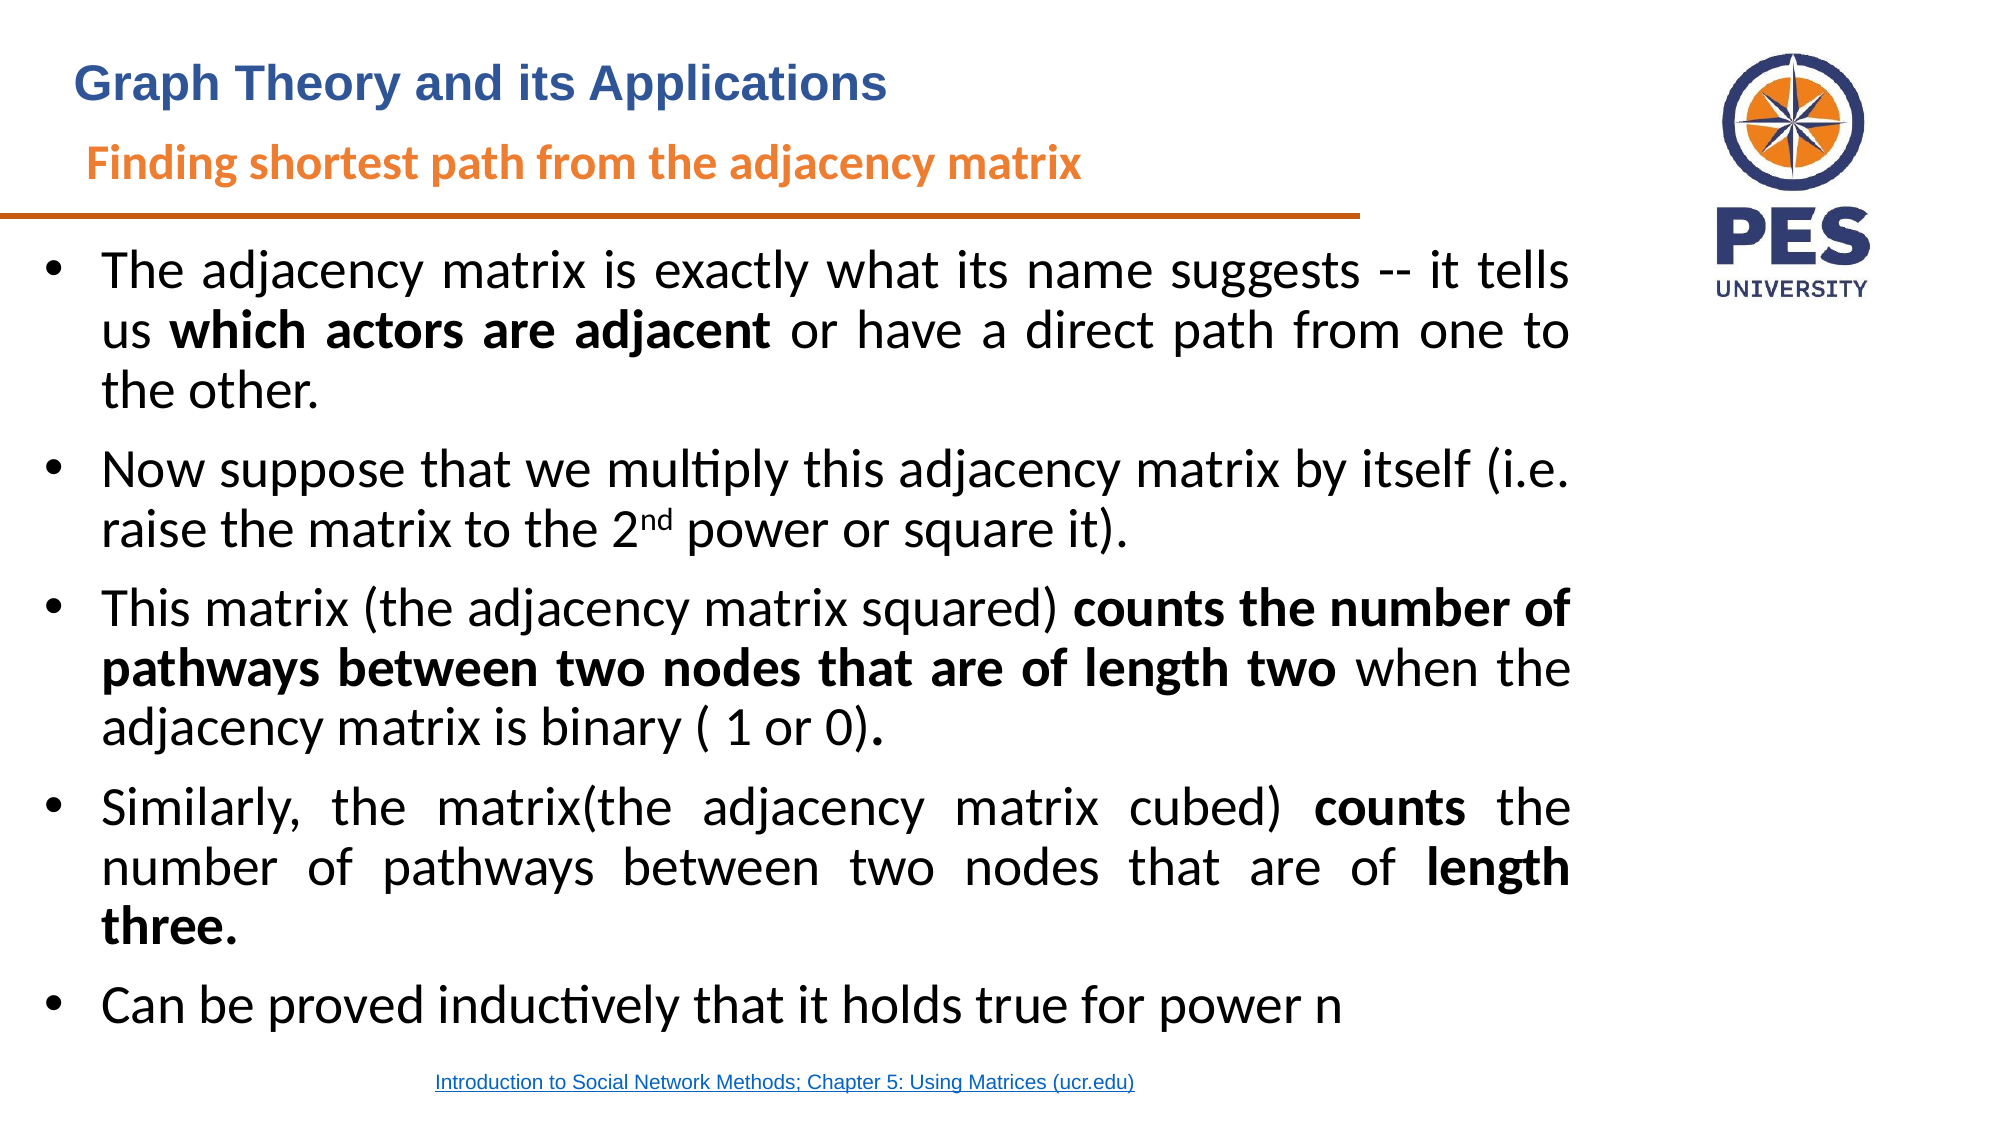

Graph Theory and its Applications

Finding shortest path from the adjacency matrix
The adjacency matrix is exactly what its name suggests -- it tells us which actors are adjacent or have a direct path from one to the other.
Now suppose that we multiply this adjacency matrix by itself (i.e. raise the matrix to the 2nd power or square it).
This matrix (the adjacency matrix squared) counts the number of pathways between two nodes that are of length two when the adjacency matrix is binary ( 1 or 0).
Similarly, the matrix(the adjacency matrix cubed) counts the number of pathways between two nodes that are of length three.
Can be proved inductively that it holds true for power n
Introduction to Social Network Methods; Chapter 5: Using Matrices (ucr.edu)